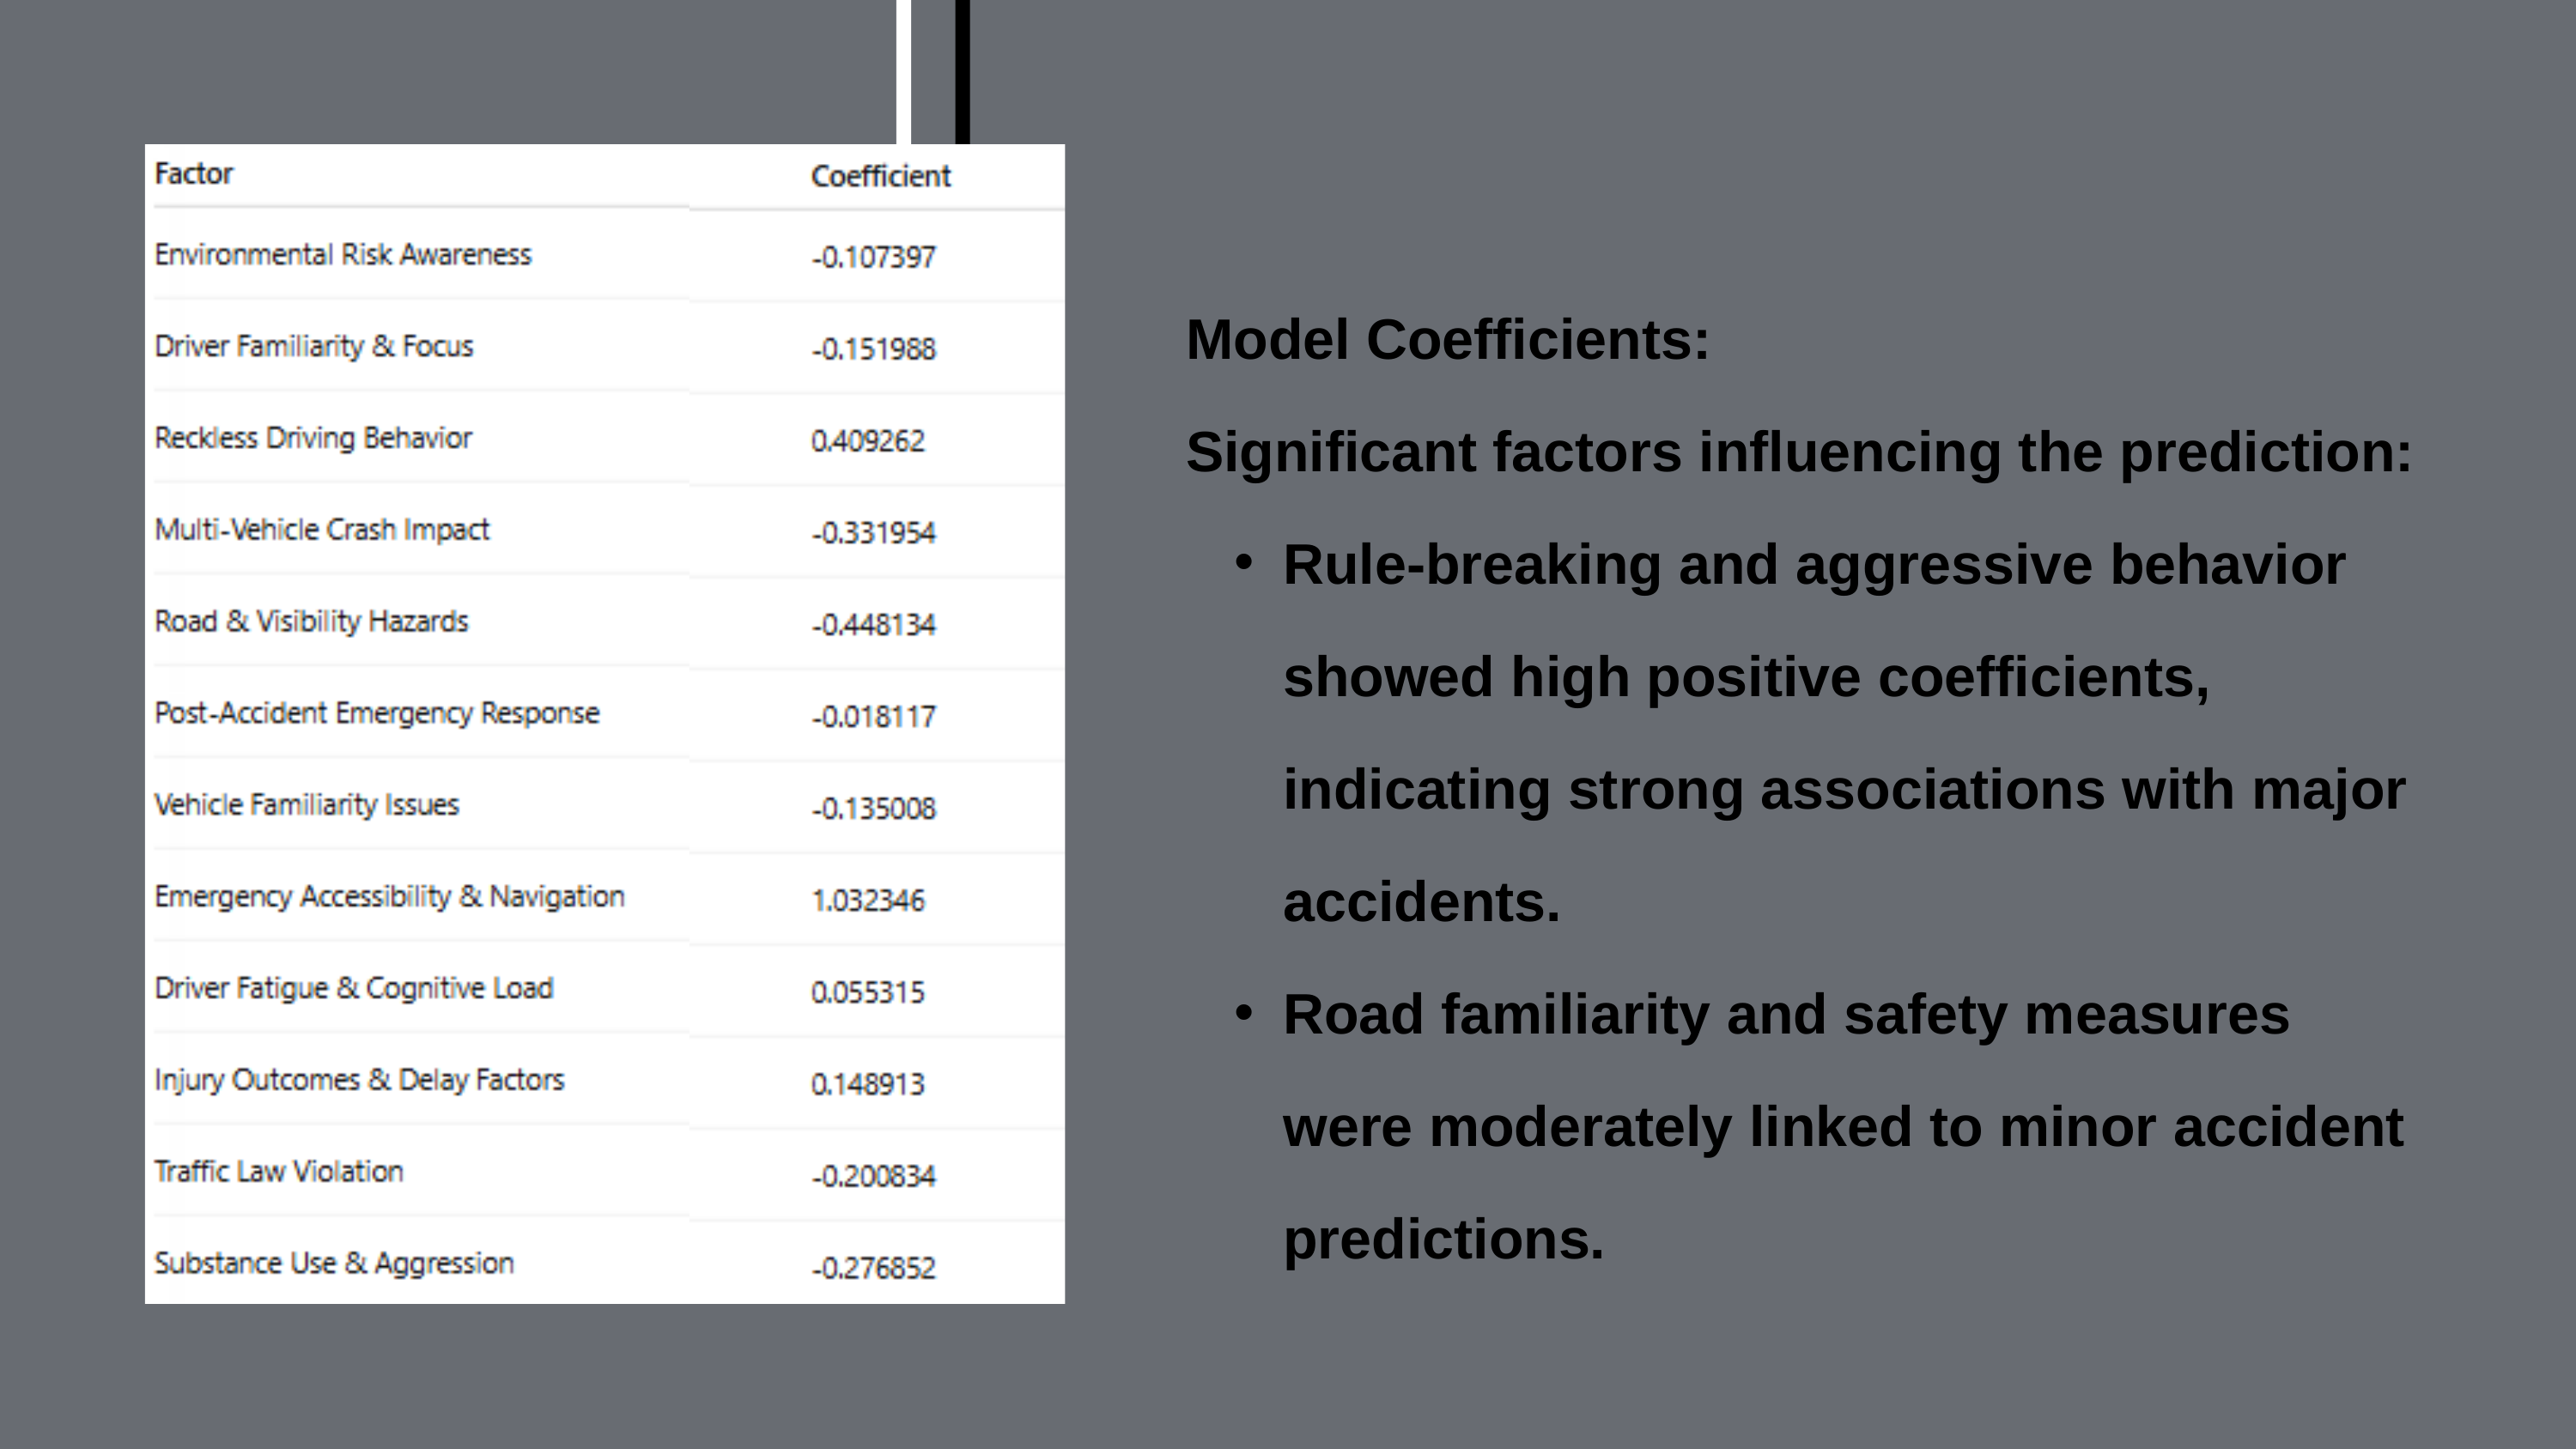

Model Coefficients:
Significant factors influencing the prediction:
Rule-breaking and aggressive behavior showed high positive coefficients, indicating strong associations with major accidents.
Road familiarity and safety measures were moderately linked to minor accident predictions.